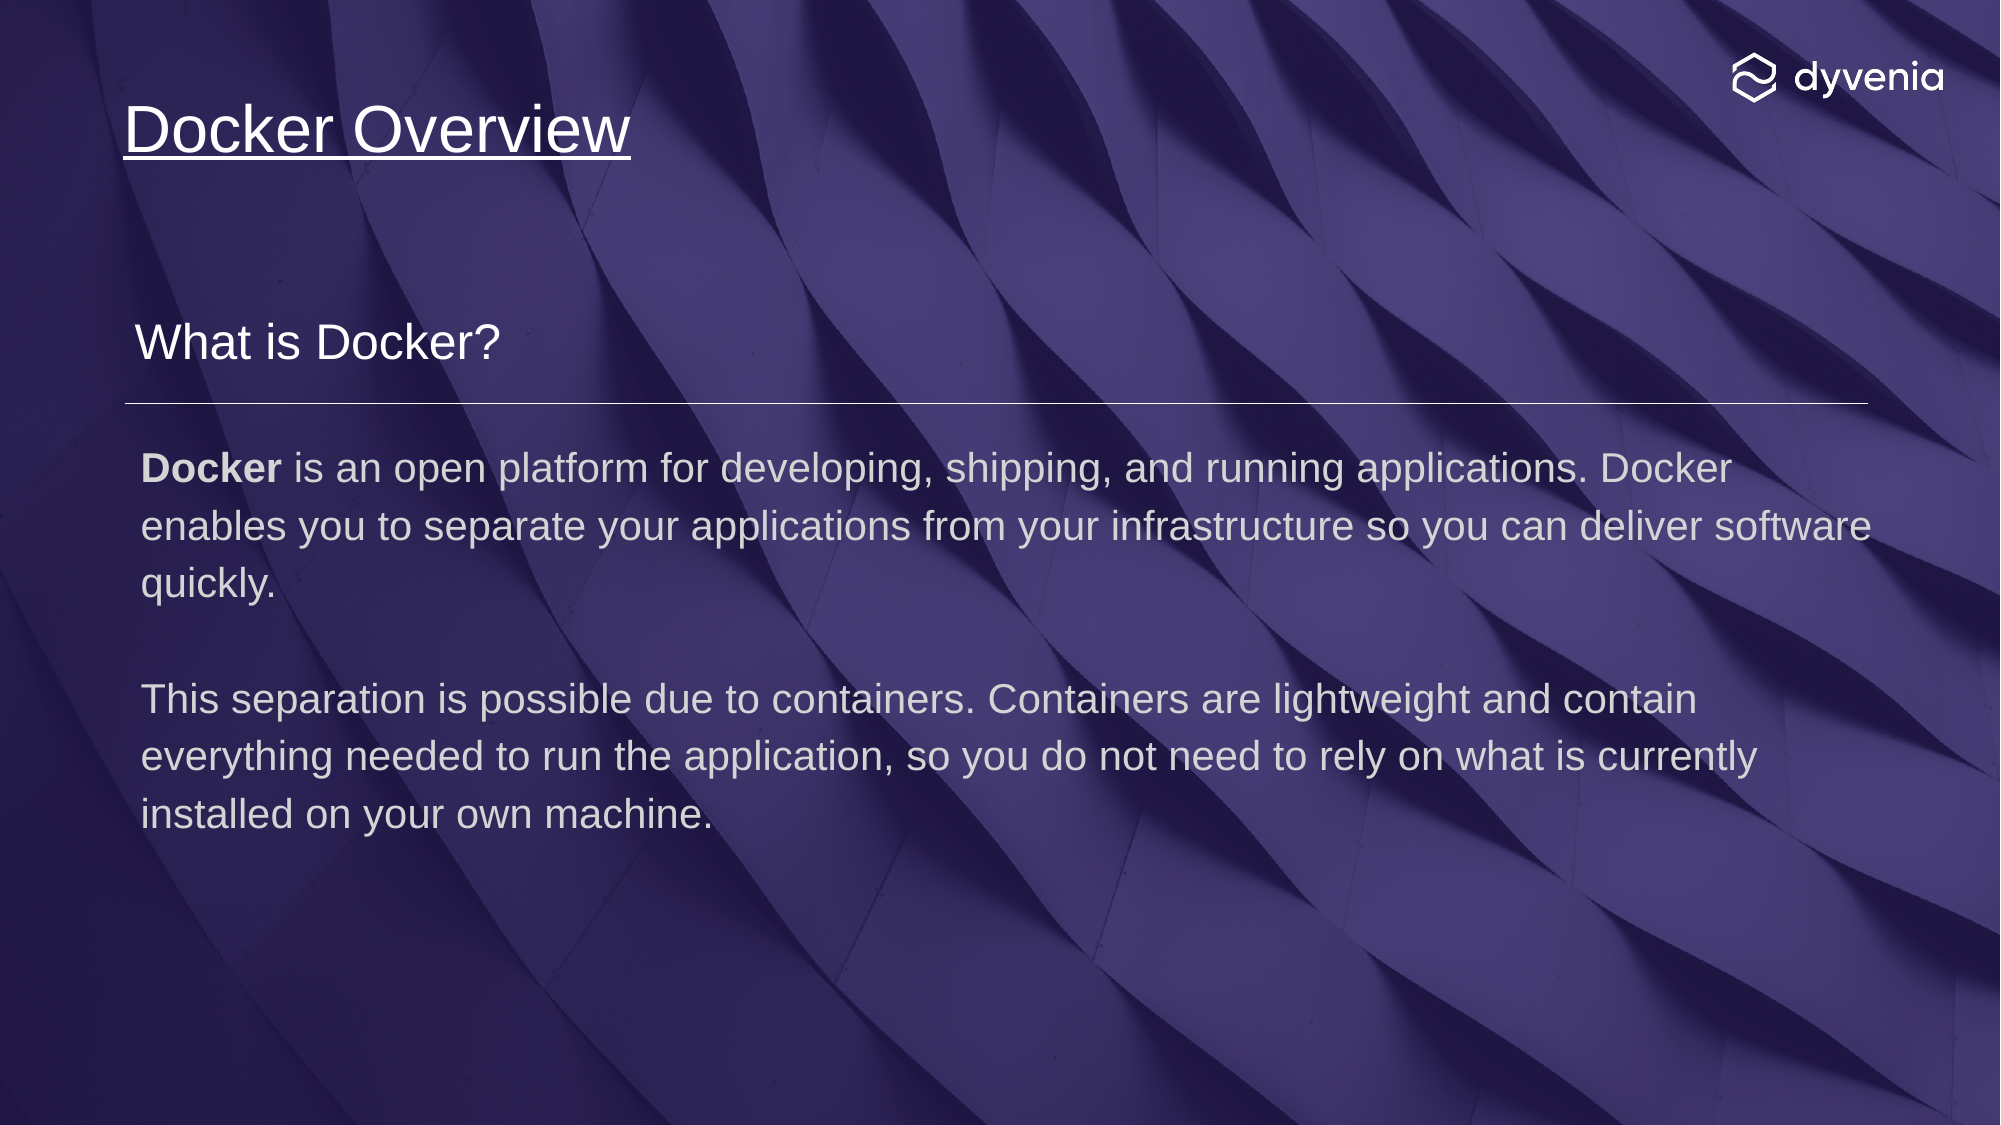

# Docker Overview
What is Docker?
Docker is an open platform for developing, shipping, and running applications. Docker enables you to separate your applications from your infrastructure so you can deliver software quickly.

This separation is possible due to containers. Containers are lightweight and contain everything needed to run the application, so you do not need to rely on what is currently installed on your own machine.